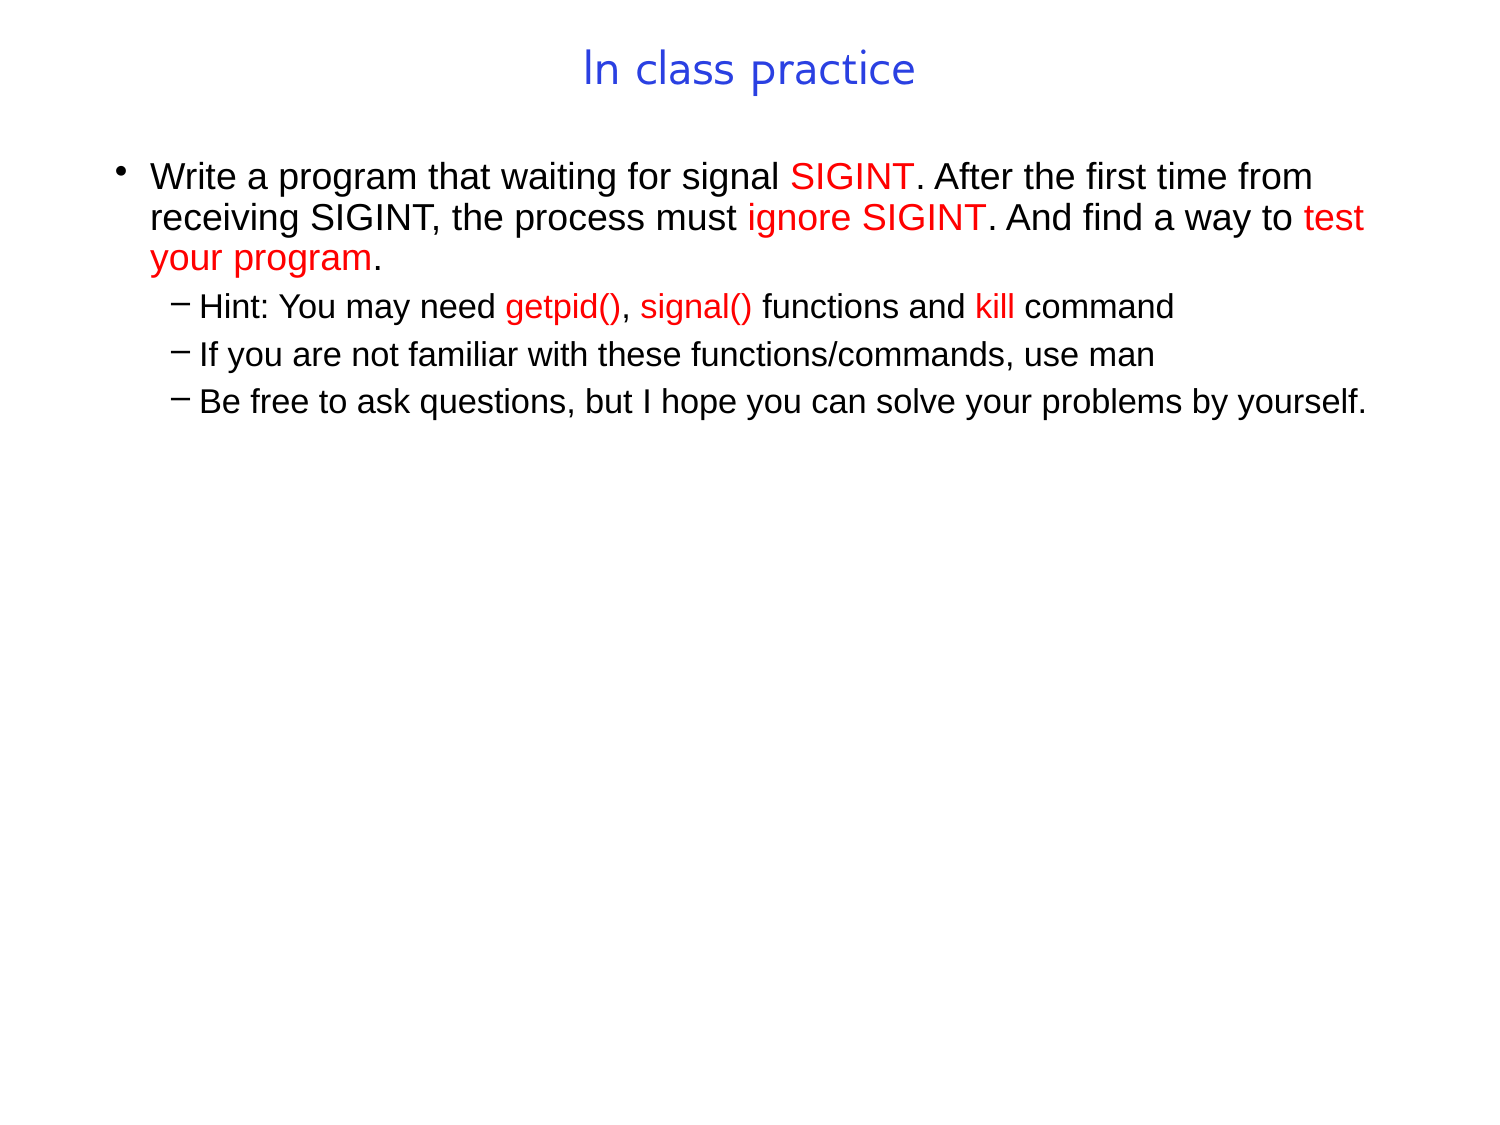

# In class practice
Write a program that waiting for signal SIGINT. After the first time from receiving SIGINT, the process must ignore SIGINT. And find a way to test your program.
Hint: You may need getpid(), signal() functions and kill command
If you are not familiar with these functions/commands, use man
Be free to ask questions, but I hope you can solve your problems by yourself.